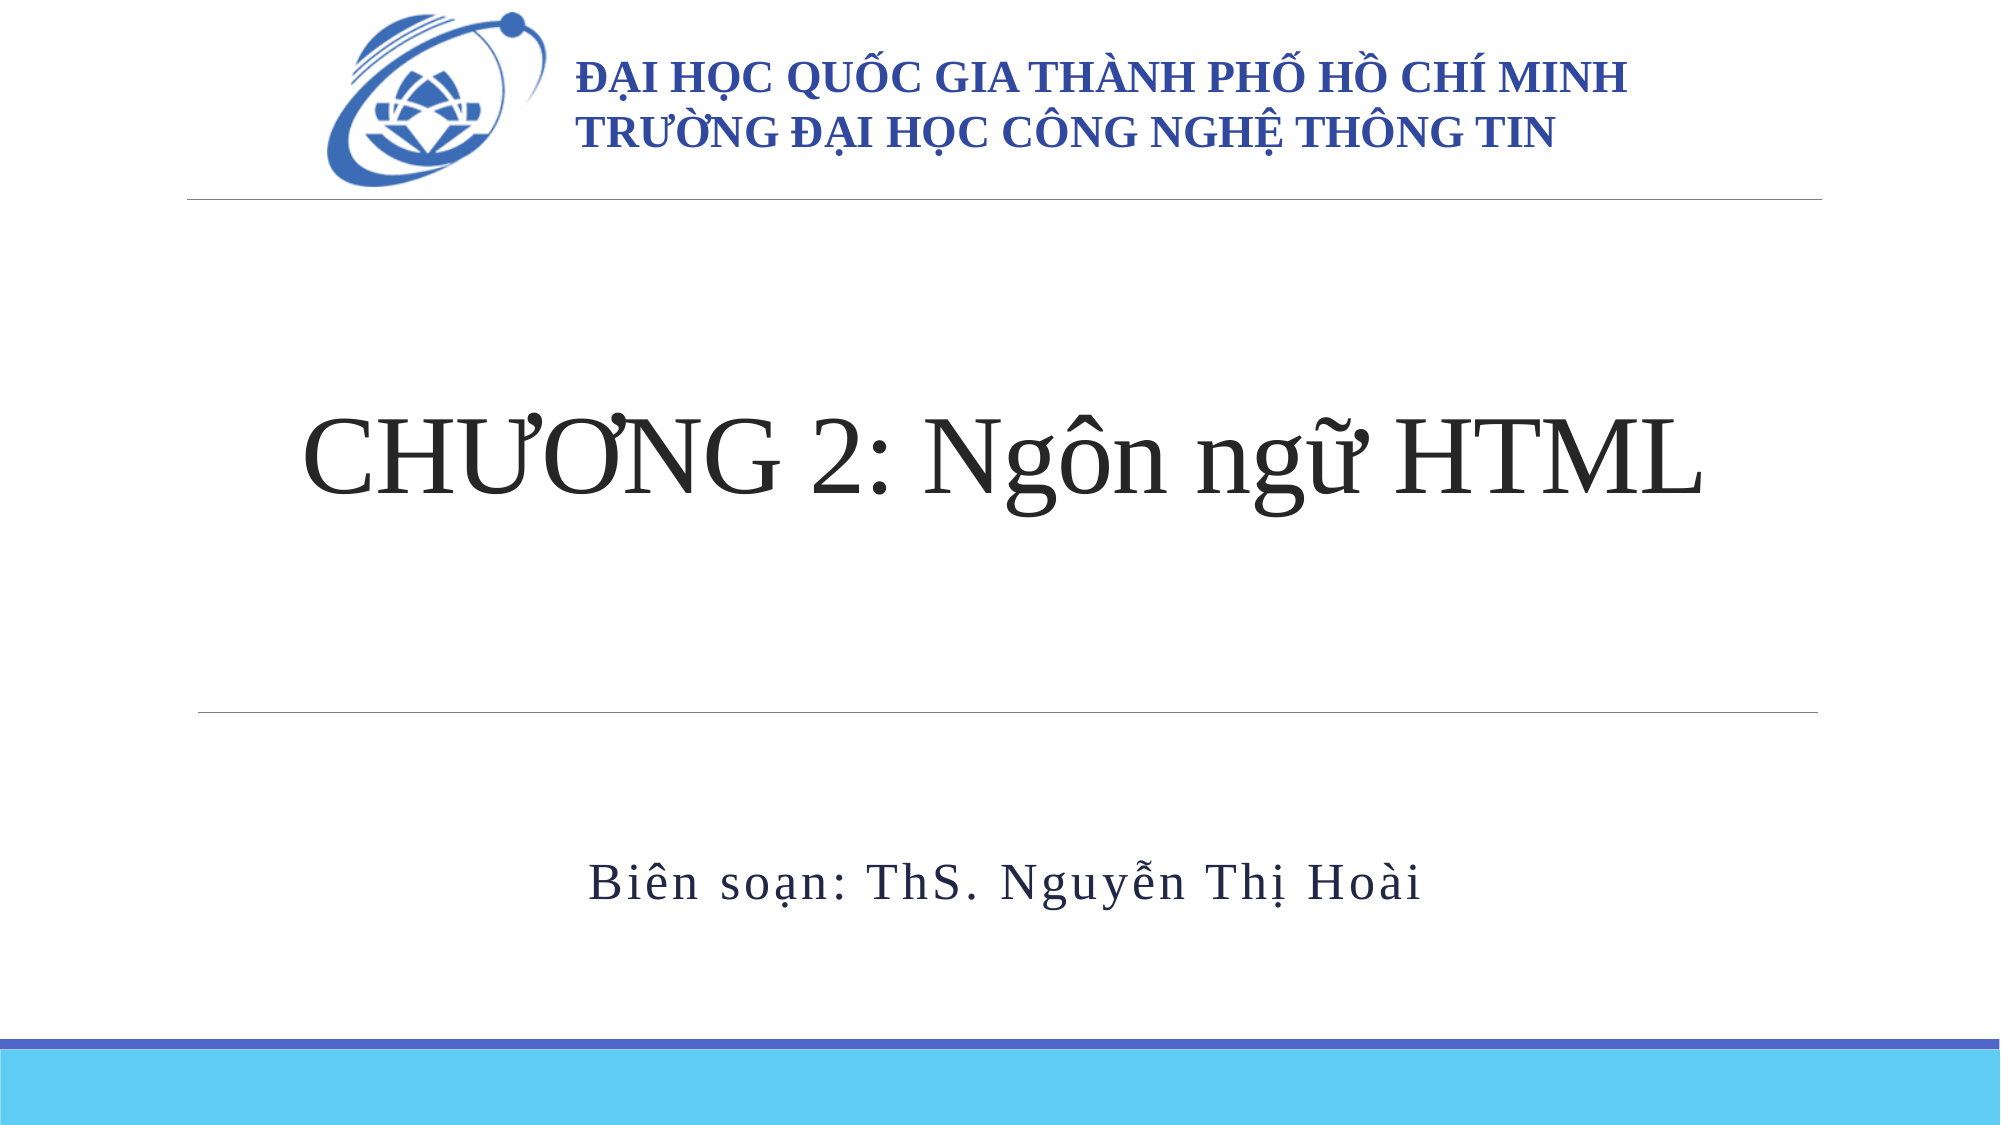

# CHƯƠNG 2: Ngôn ngữ HTML
Biên soạn: ThS. Nguyễn Thị Hoài